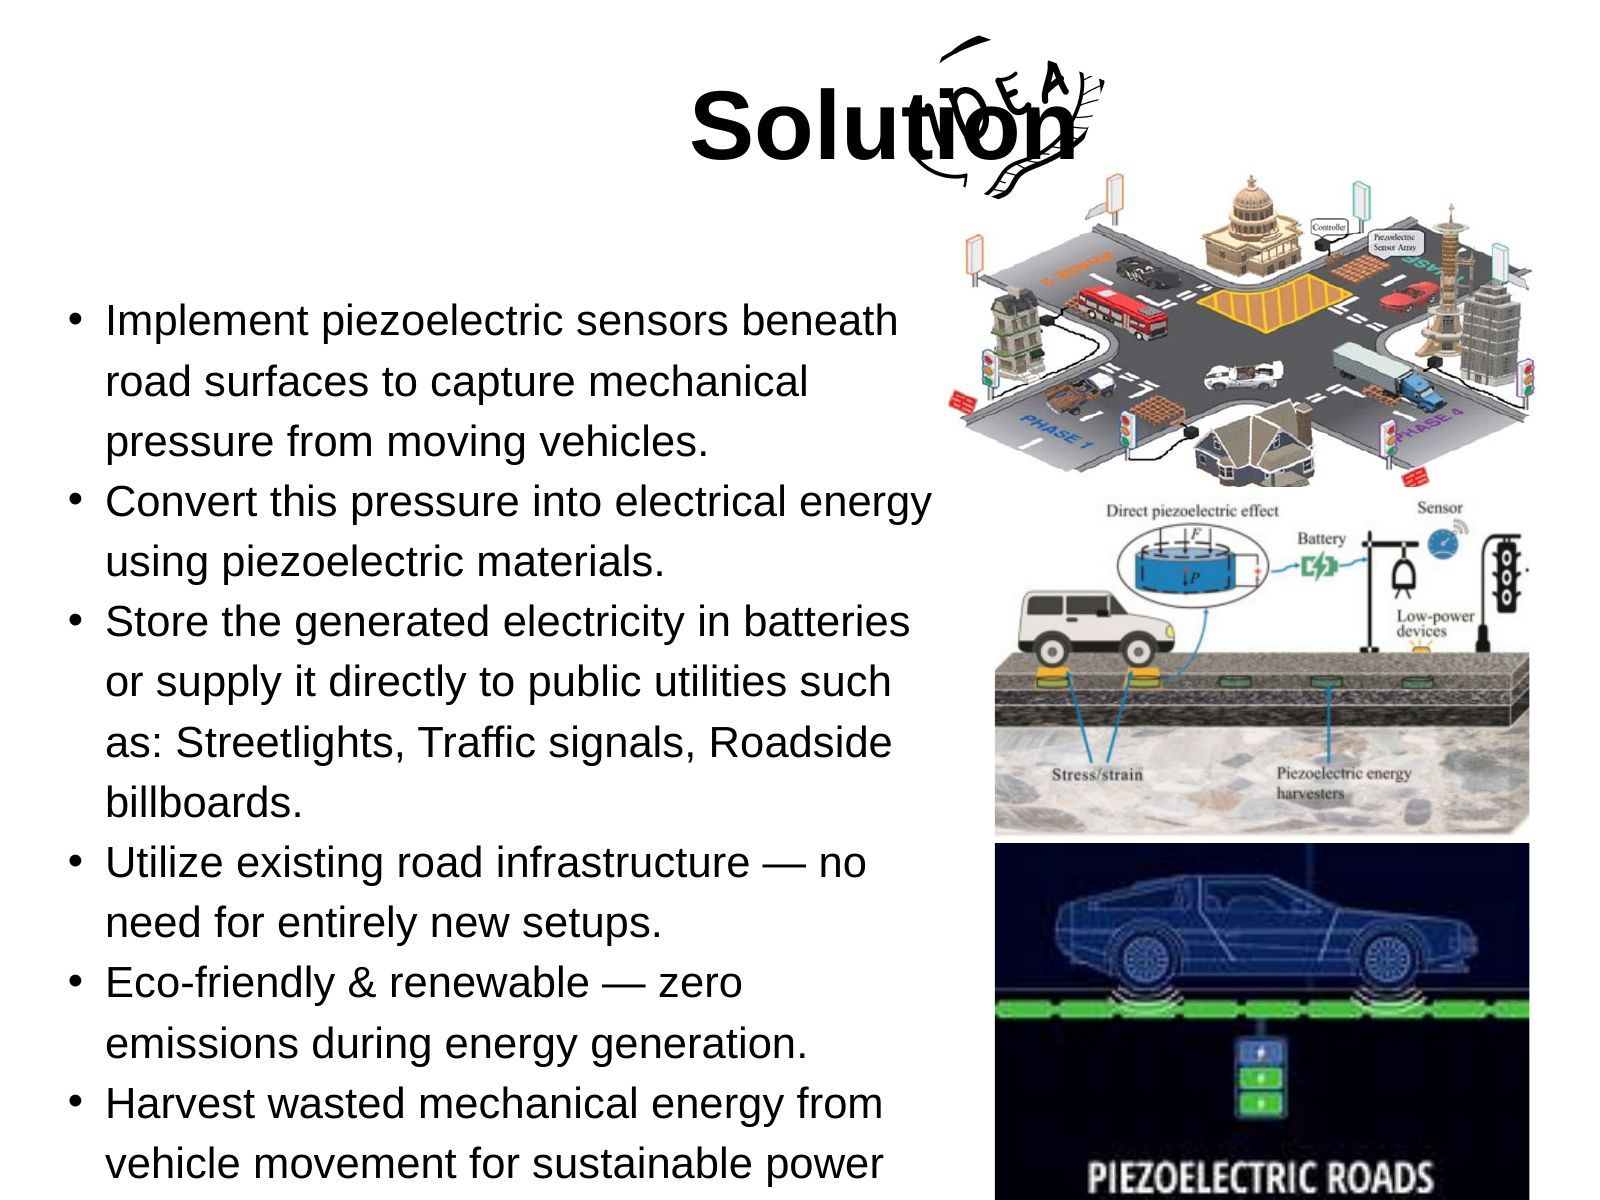

Solution

Implement piezoelectric sensors beneath road surfaces to capture mechanical pressure from moving vehicles.
Convert this pressure into electrical energy using piezoelectric materials.
Store the generated electricity in batteries or supply it directly to public utilities such as: Streetlights, Traffic signals, Roadside billboards.
Utilize existing road infrastructure — no need for entirely new setups.
Eco-friendly & renewable — zero emissions during energy generation.
Harvest wasted mechanical energy from vehicle movement for sustainable power generation.